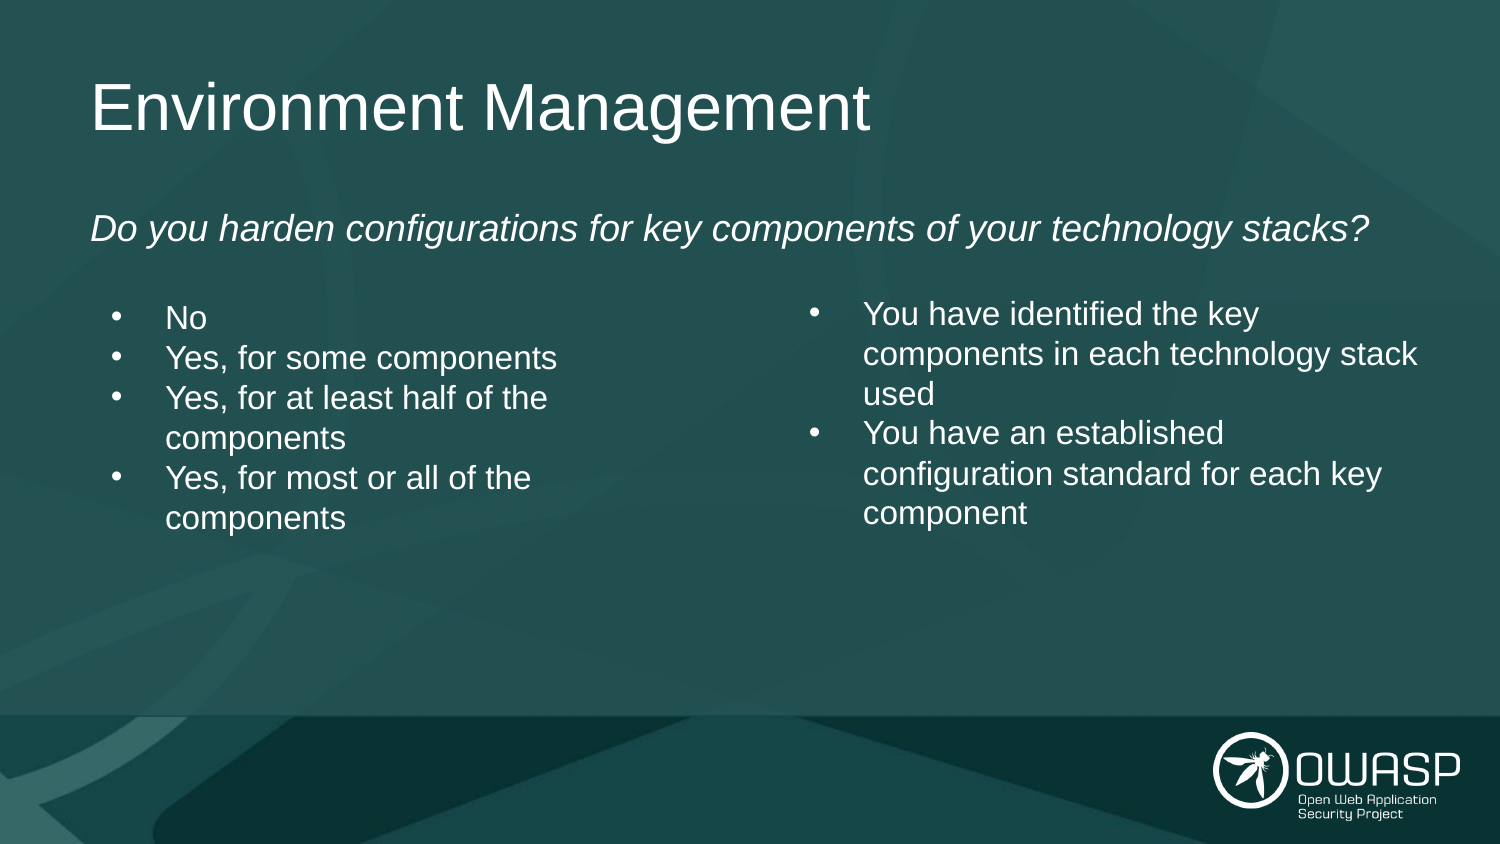

# Environment Management

You have identified the key components in each technology stack used
You have an established configuration standard for each key component

No
Yes, for some components
Yes, for at least half of the components
Yes, for most or all of the components
Do you harden configurations for key components of your technology stacks?